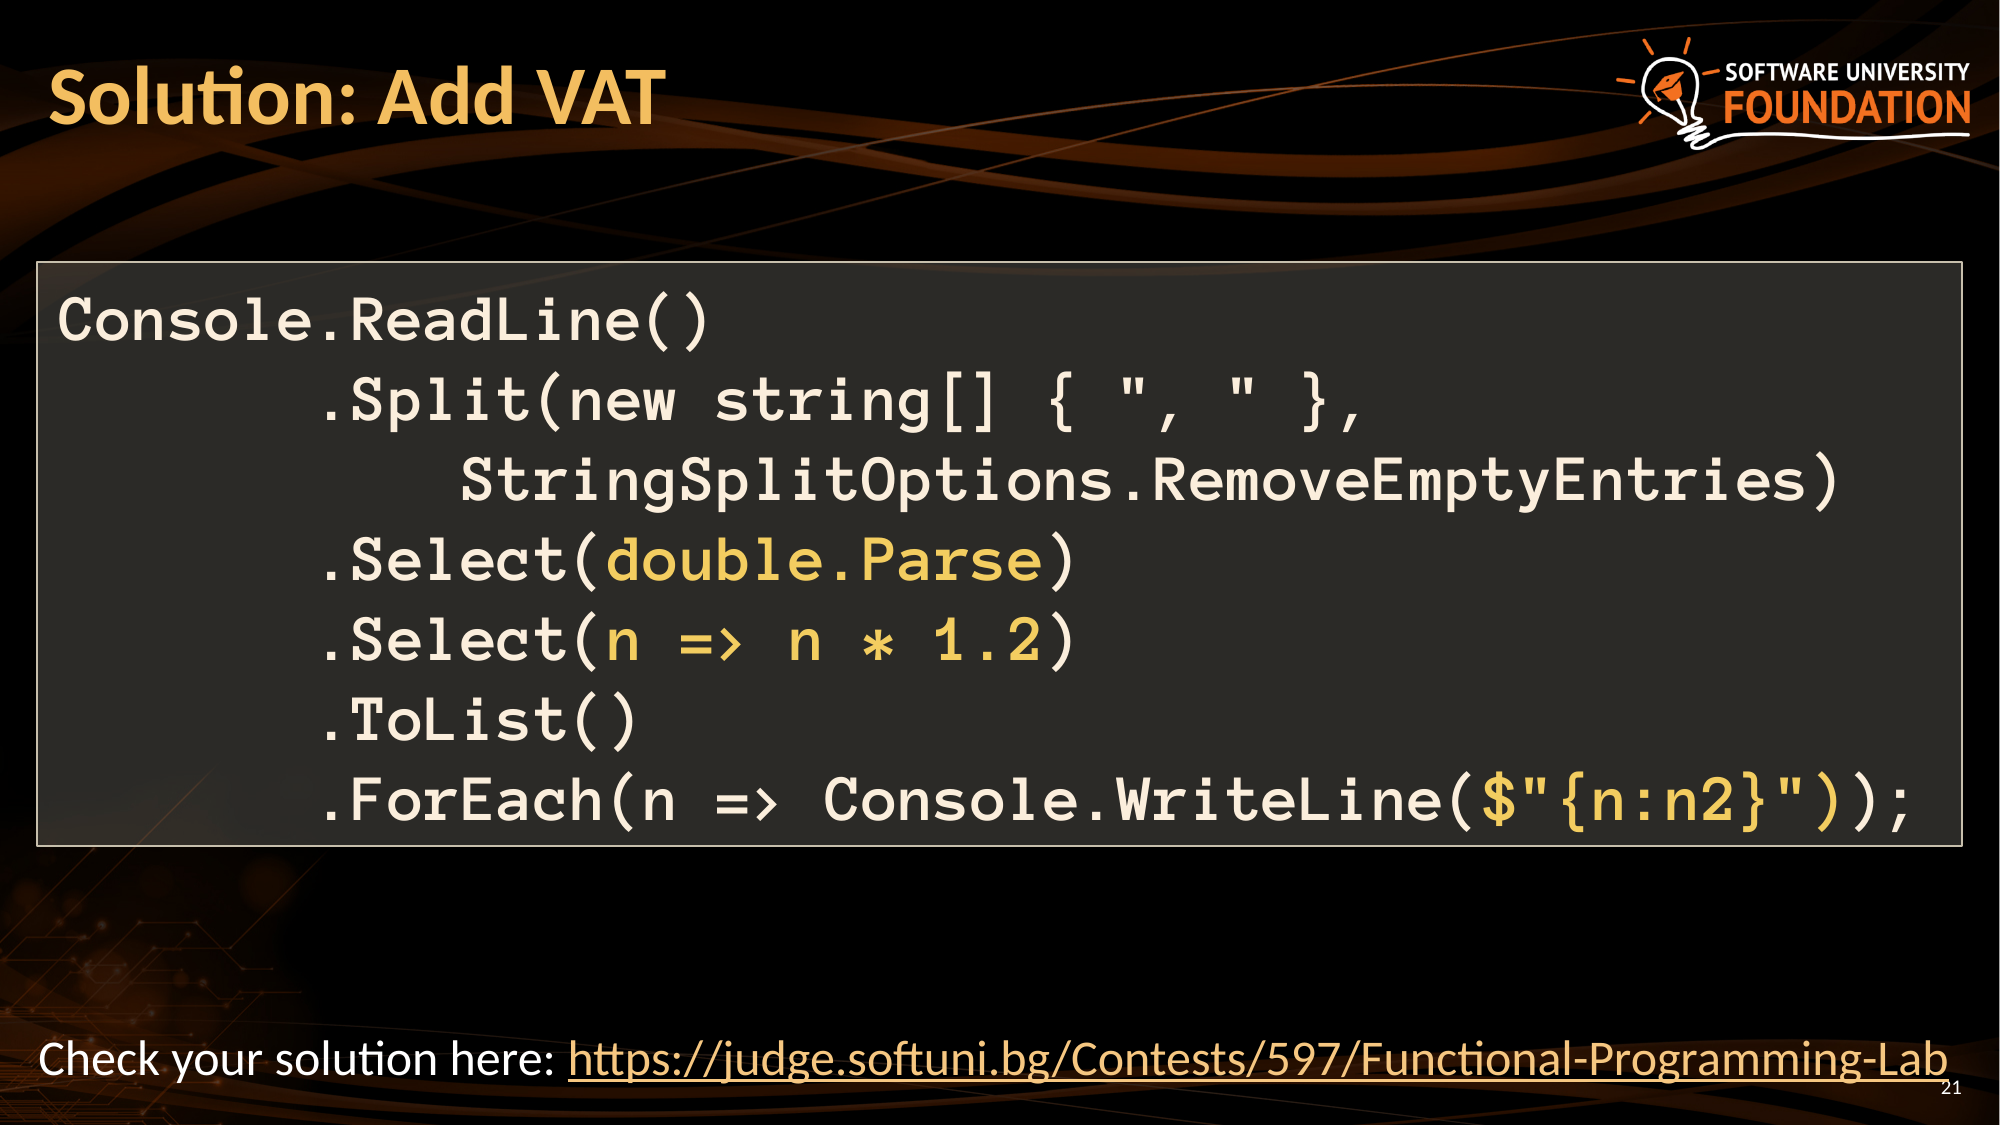

# Solution: Add VAT
Console.ReadLine()
       .Split(new string[] { ", " },
           StringSplitOptions.RemoveEmptyEntries)
       .Select(double.Parse)
       .Select(n => n * 1.2)
       .ToList()
       .ForEach(n => Console.WriteLine($"{n:n2}"));
Check your solution here: https://judge.softuni.bg/Contests/597/Functional-Programming-Lab
21